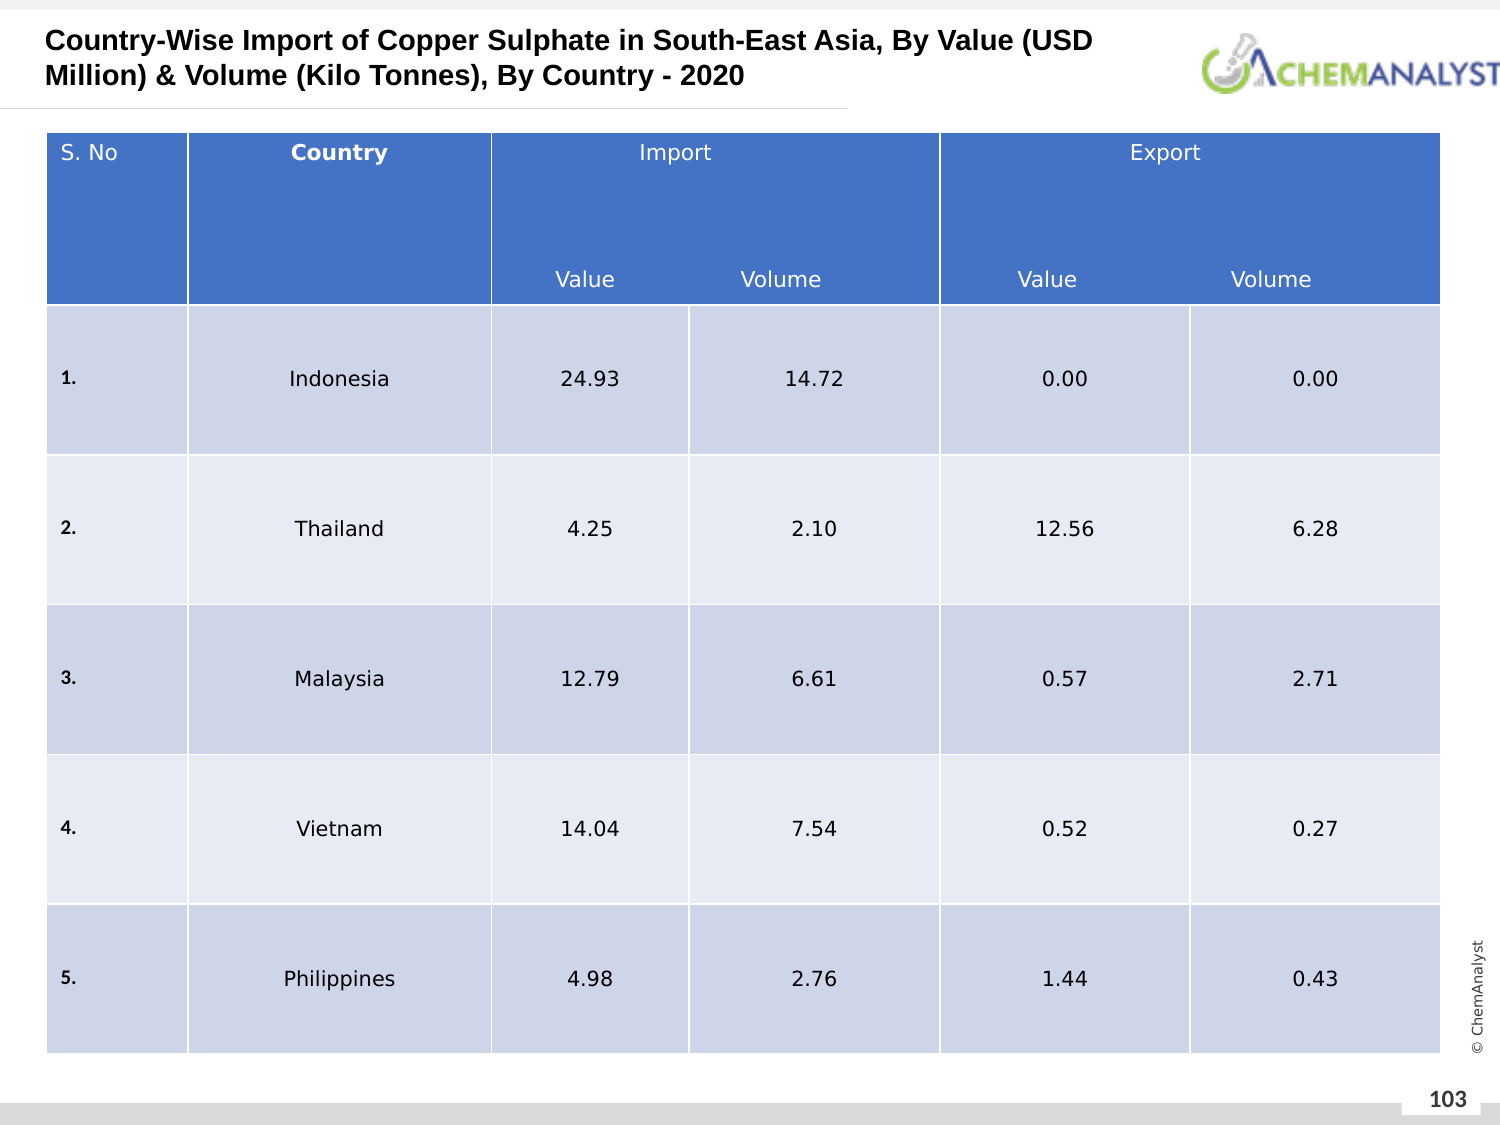

Country-Wise Import of Copper Sulphate in South-East Asia, By Value (USD Million) & Volume (Kilo Tonnes), By Country - 2020
| S. No | Country | Import Value Volume |  | Export Value Volume |  |
| --- | --- | --- | --- | --- | --- |
| 1. | Indonesia | 24.93 | 14.72 | 0.00 | 0.00 |
| 2. | Thailand | 4.25 | 2.10 | 12.56 | 6.28 |
| 3. | Malaysia | 12.79 | 6.61 | 0.57 | 2.71 |
| 4. | Vietnam | 14.04 | 7.54 | 0.52 | 0.27 |
| 5. | Philippines | 4.98 | 2.76 | 1.44 | 0.43 |